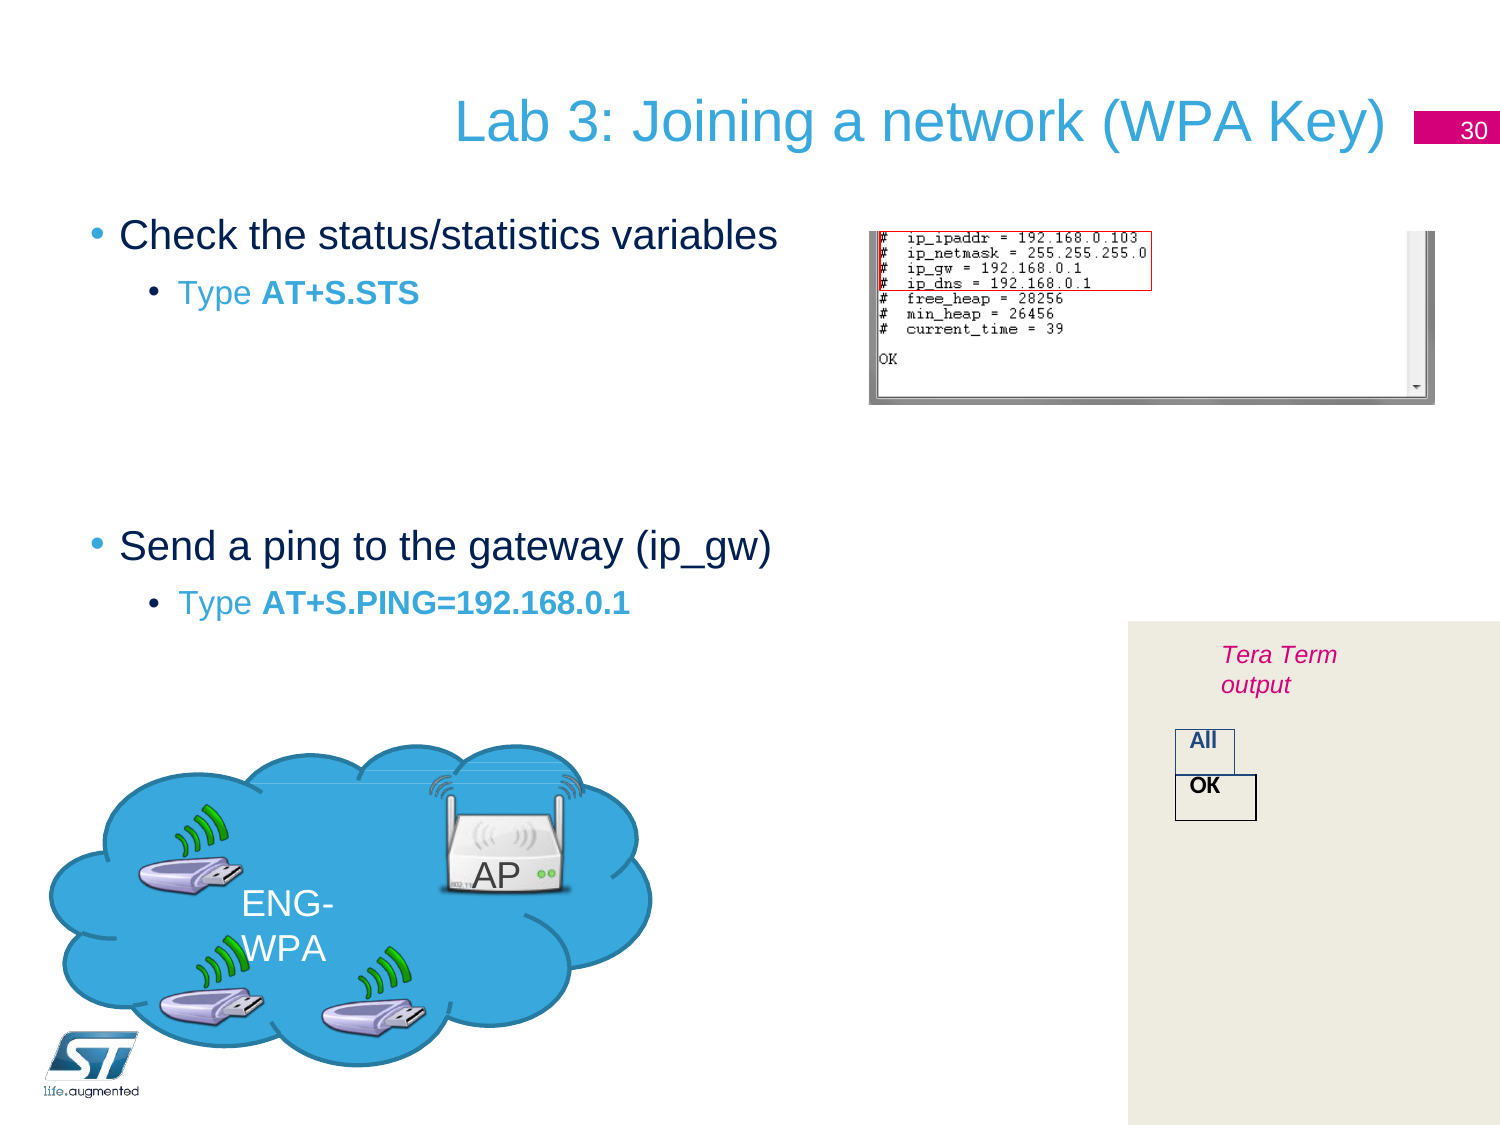

# Lab 3: Joining a network (WPA Key)

30
Check the status/statistics variables
Type AT+S.STS

Send a ping to the gateway (ip_gw)
•  Type AT+S.PING=192.168.0.1

Tera Term output
| All |  |
| --- | --- |
| OK |  |

AP

ENG-WPA